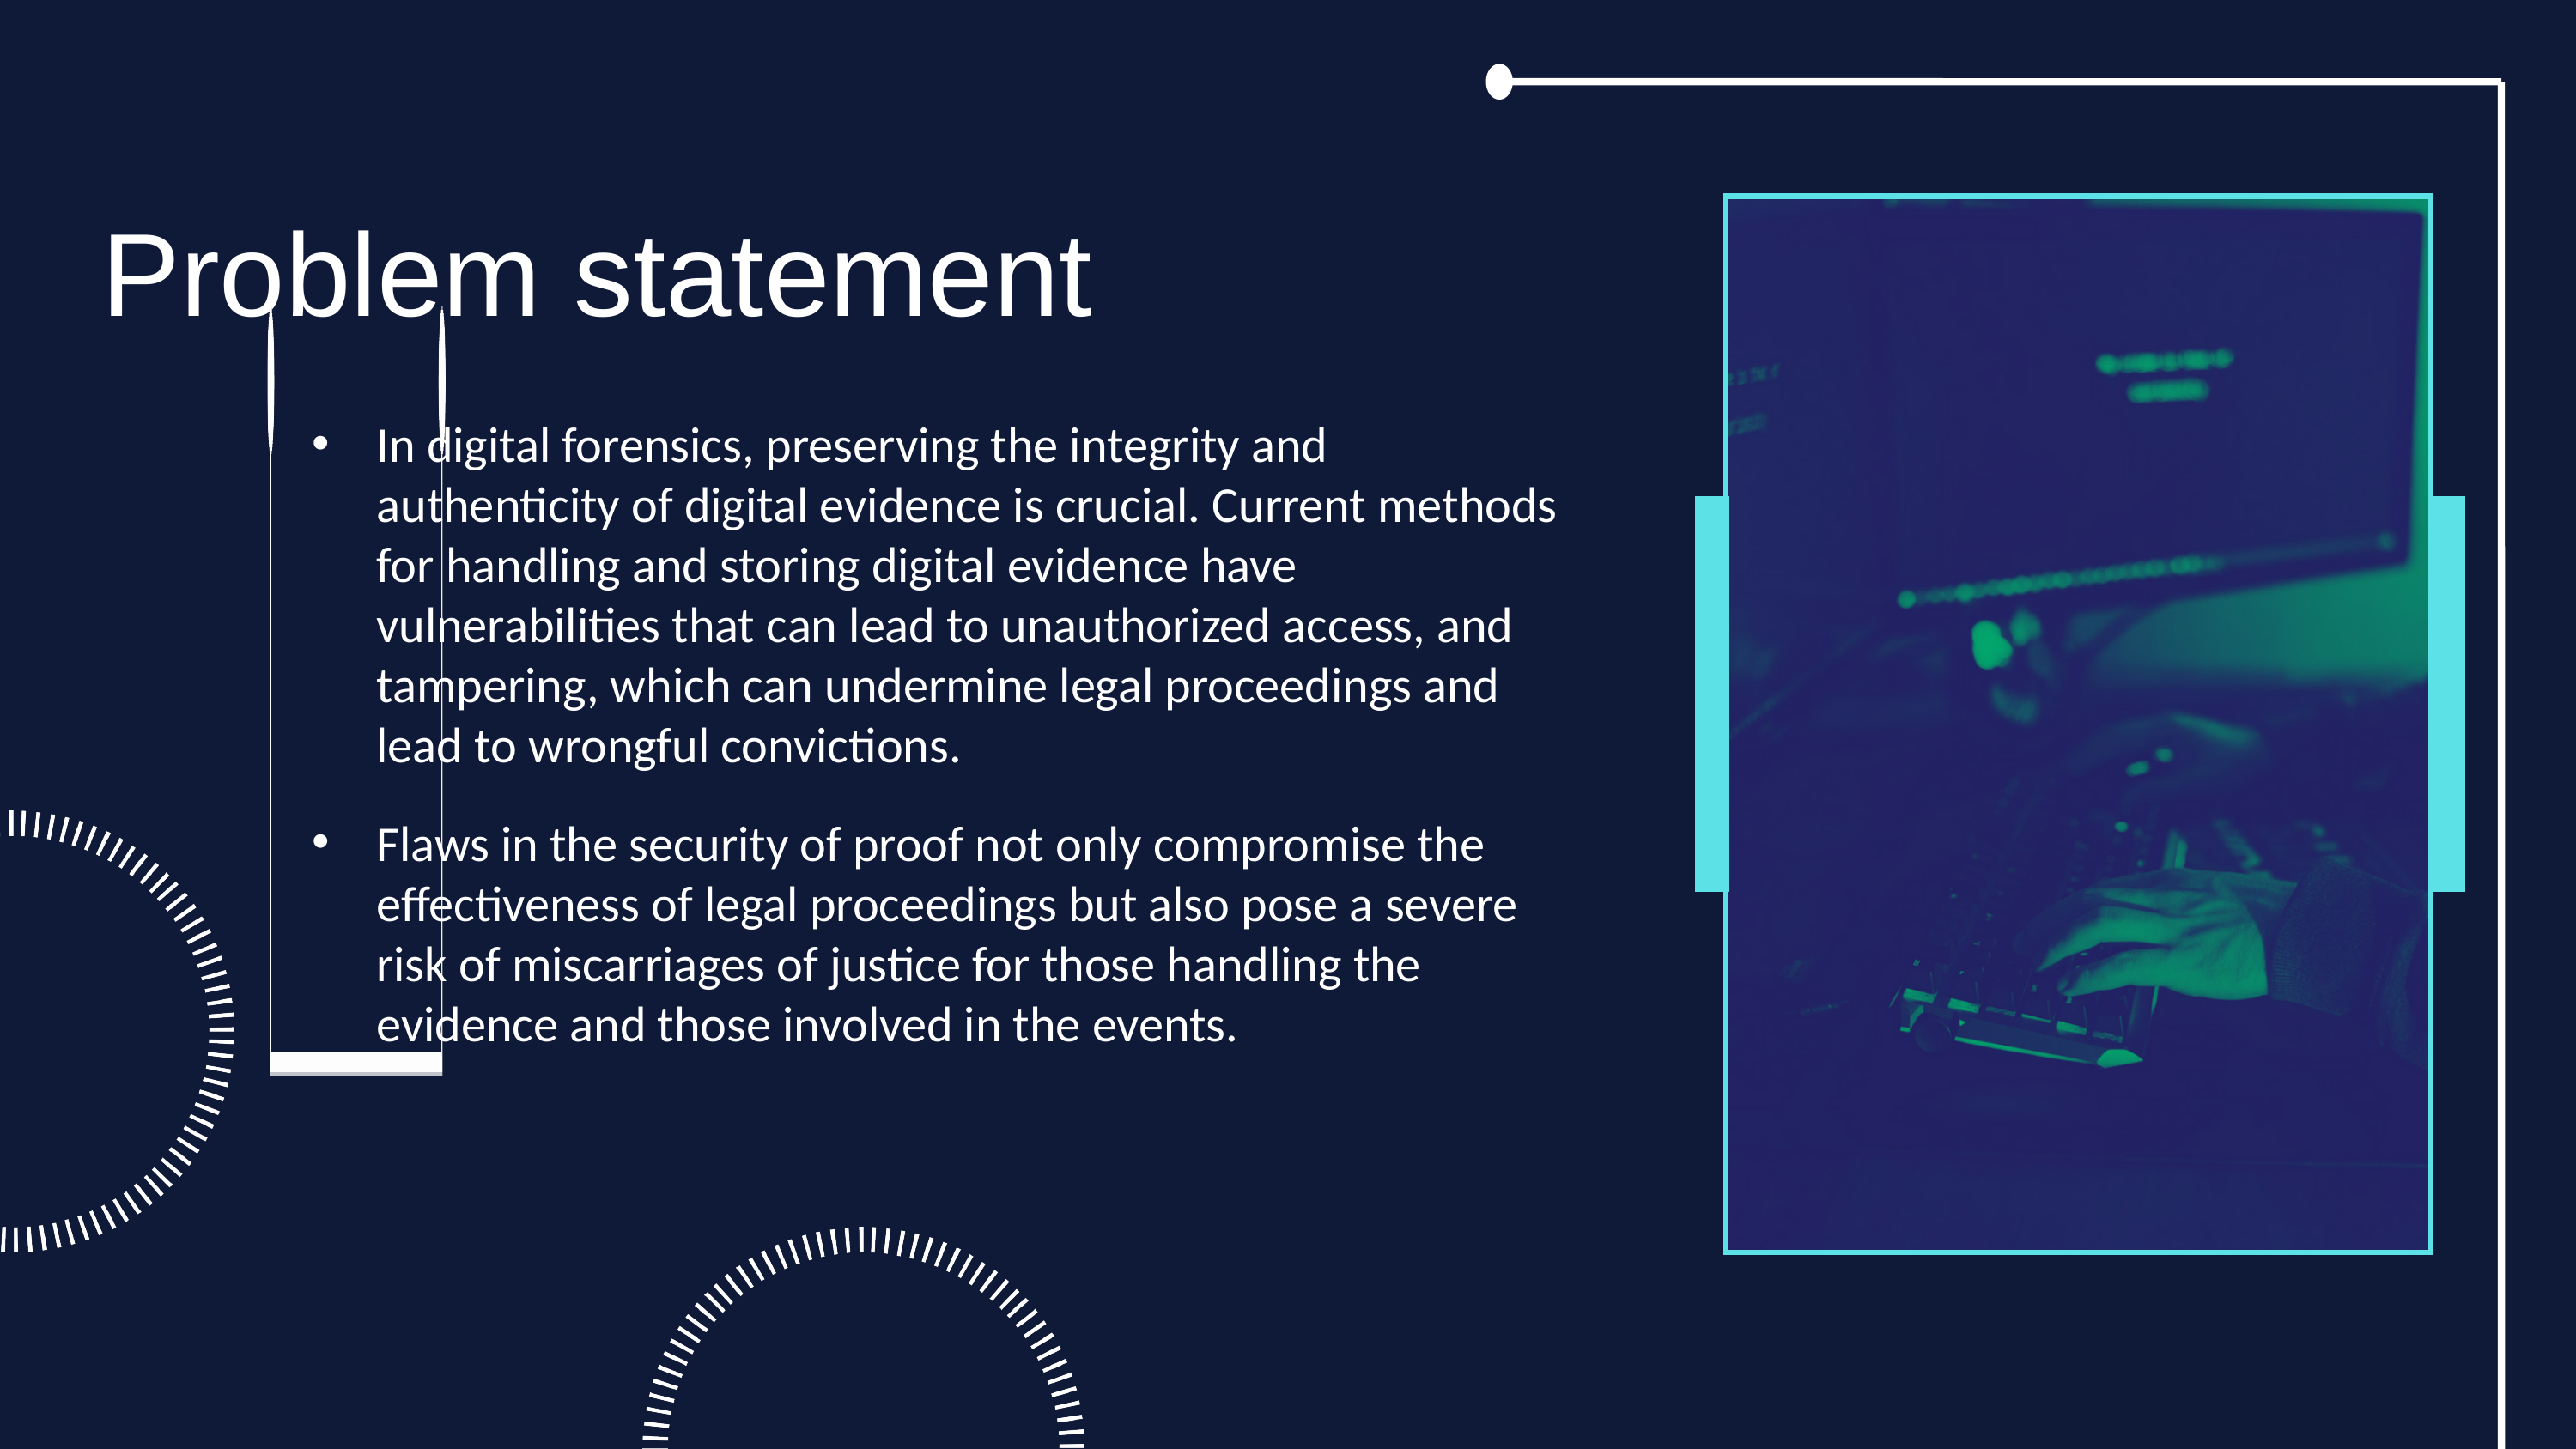

Problem statement

In digital forensics, preserving the integrity and authenticity of digital evidence is crucial. Current methods for handling and storing digital evidence have vulnerabilities that can lead to unauthorized access, and tampering, which can undermine legal proceedings and lead to wrongful convictions.

Flaws in the security of proof not only compromise the effectiveness of legal proceedings but also pose a severe risk of miscarriages of justice for those handling the evidence and those involved in the events.